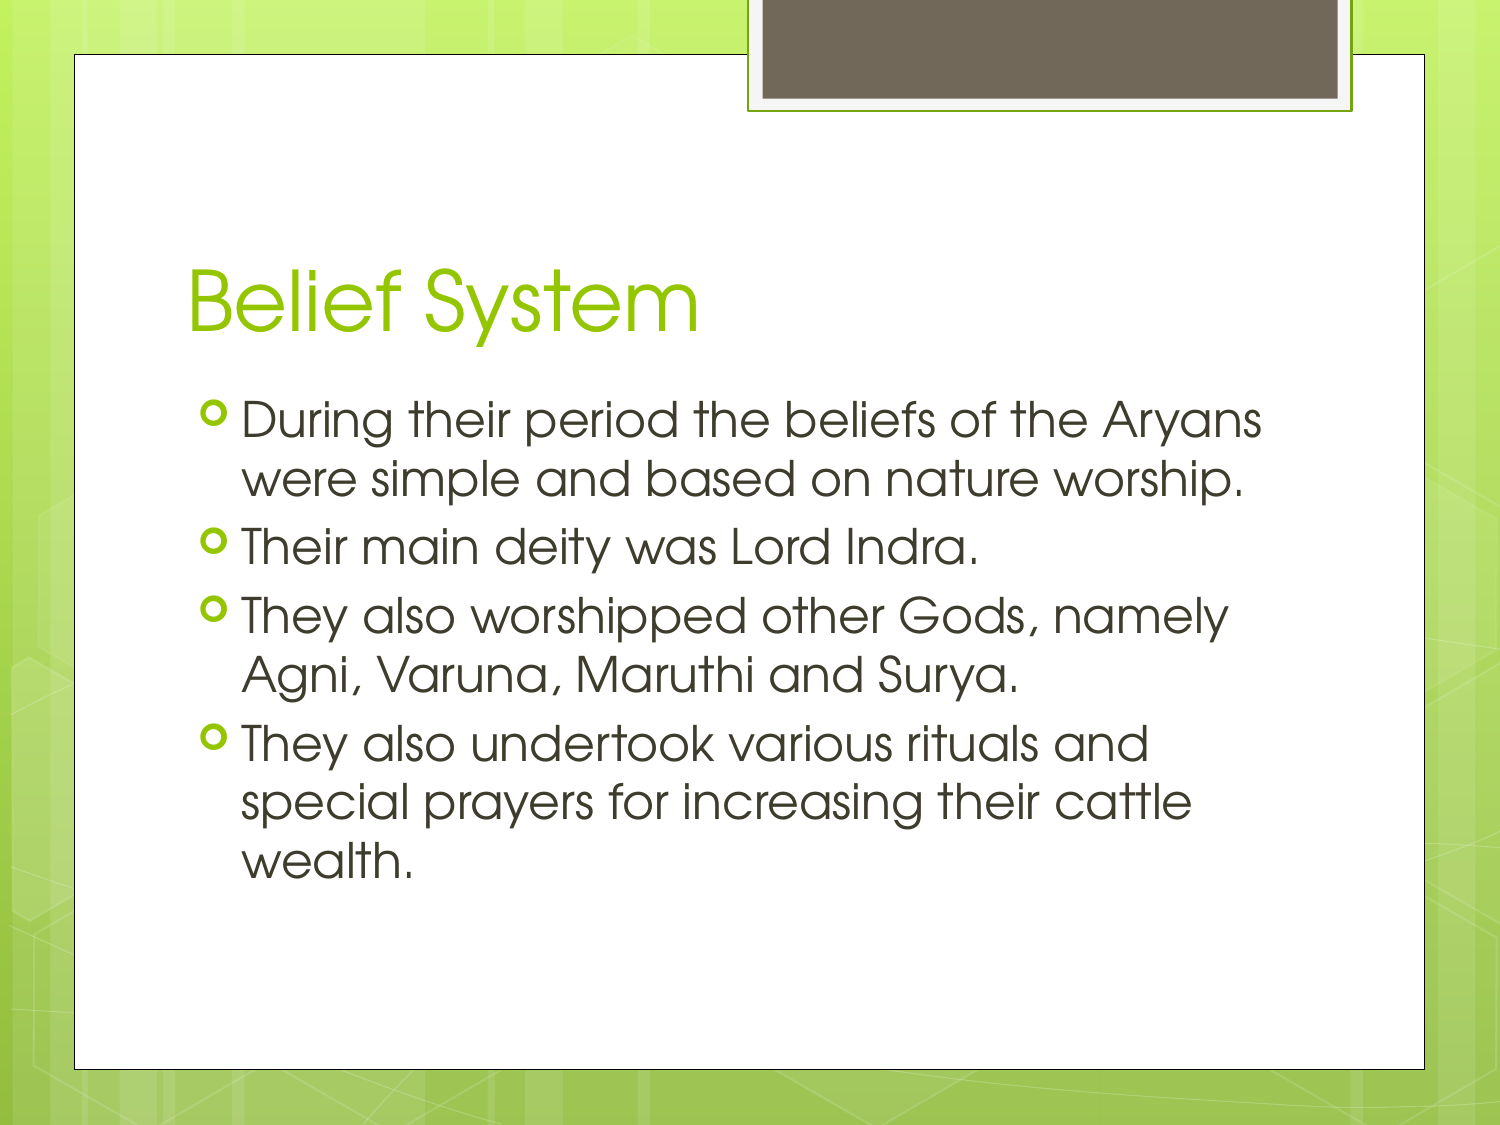

# Belief System
During their period the beliefs of the Aryans were simple and based on nature worship.
Their main deity was Lord Indra.
They also worshipped other Gods, namely Agni, Varuna, Maruthi and Surya.
They also undertook various rituals and special prayers for increasing their cattle wealth.